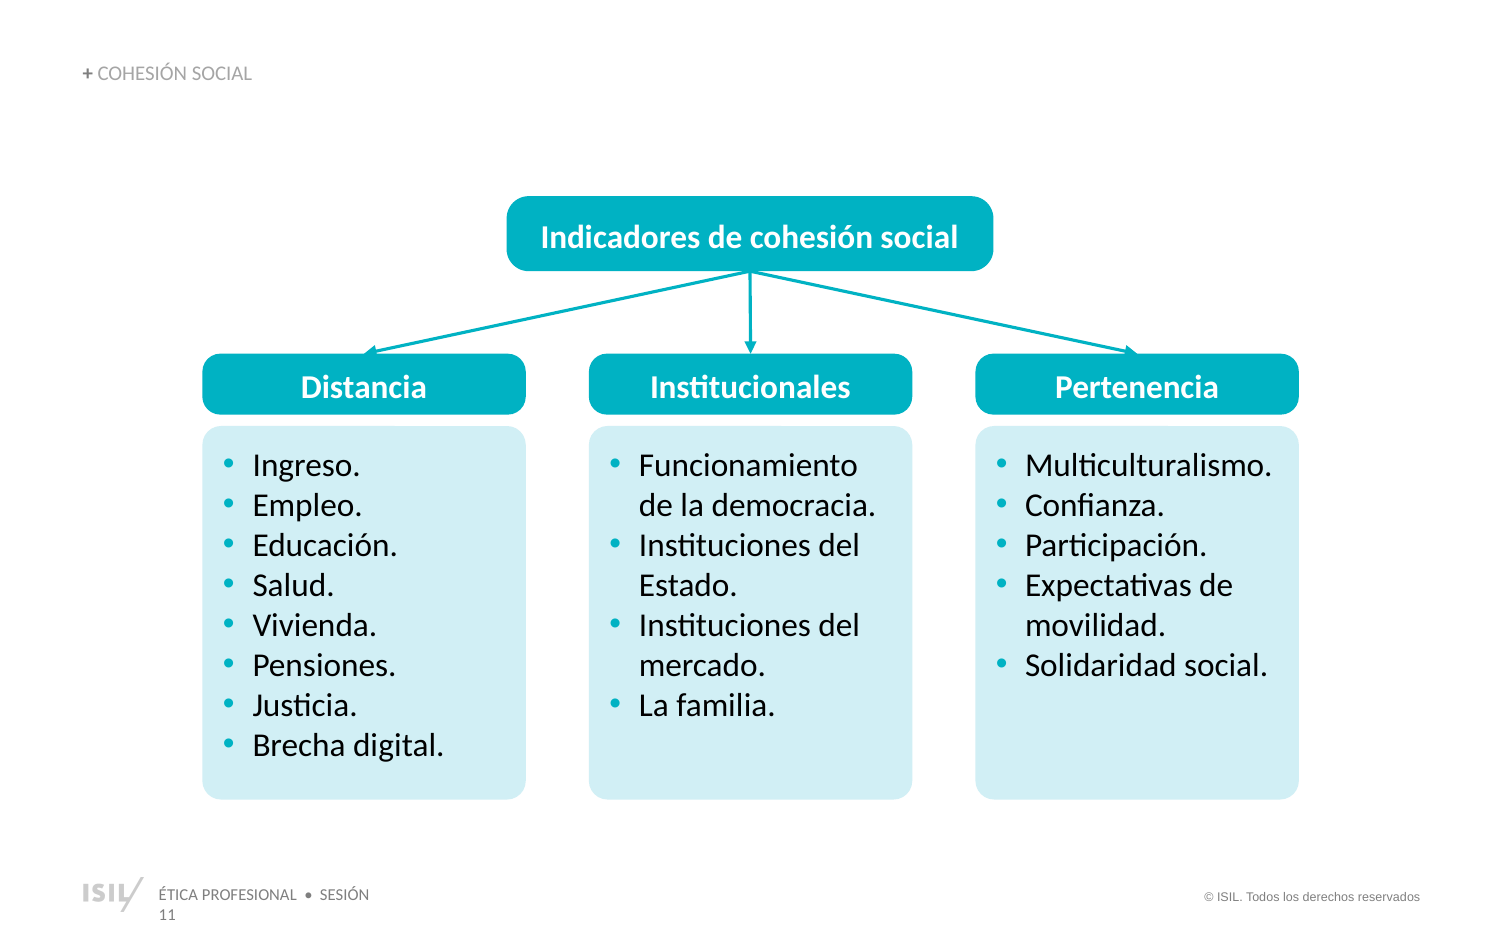

+ COHESIÓN SOCIAL
Indicadores de cohesión social
Distancia
Institucionales
Pertenencia
Ingreso.
Empleo.
Educación.
Salud.
Vivienda.
Pensiones.
Justicia.
Brecha digital.
Funcionamiento de la democracia.
Instituciones del Estado.
Instituciones del mercado.
La familia.
Multiculturalismo.
Confianza.
Participación.
Expectativas de movilidad.
Solidaridad social.